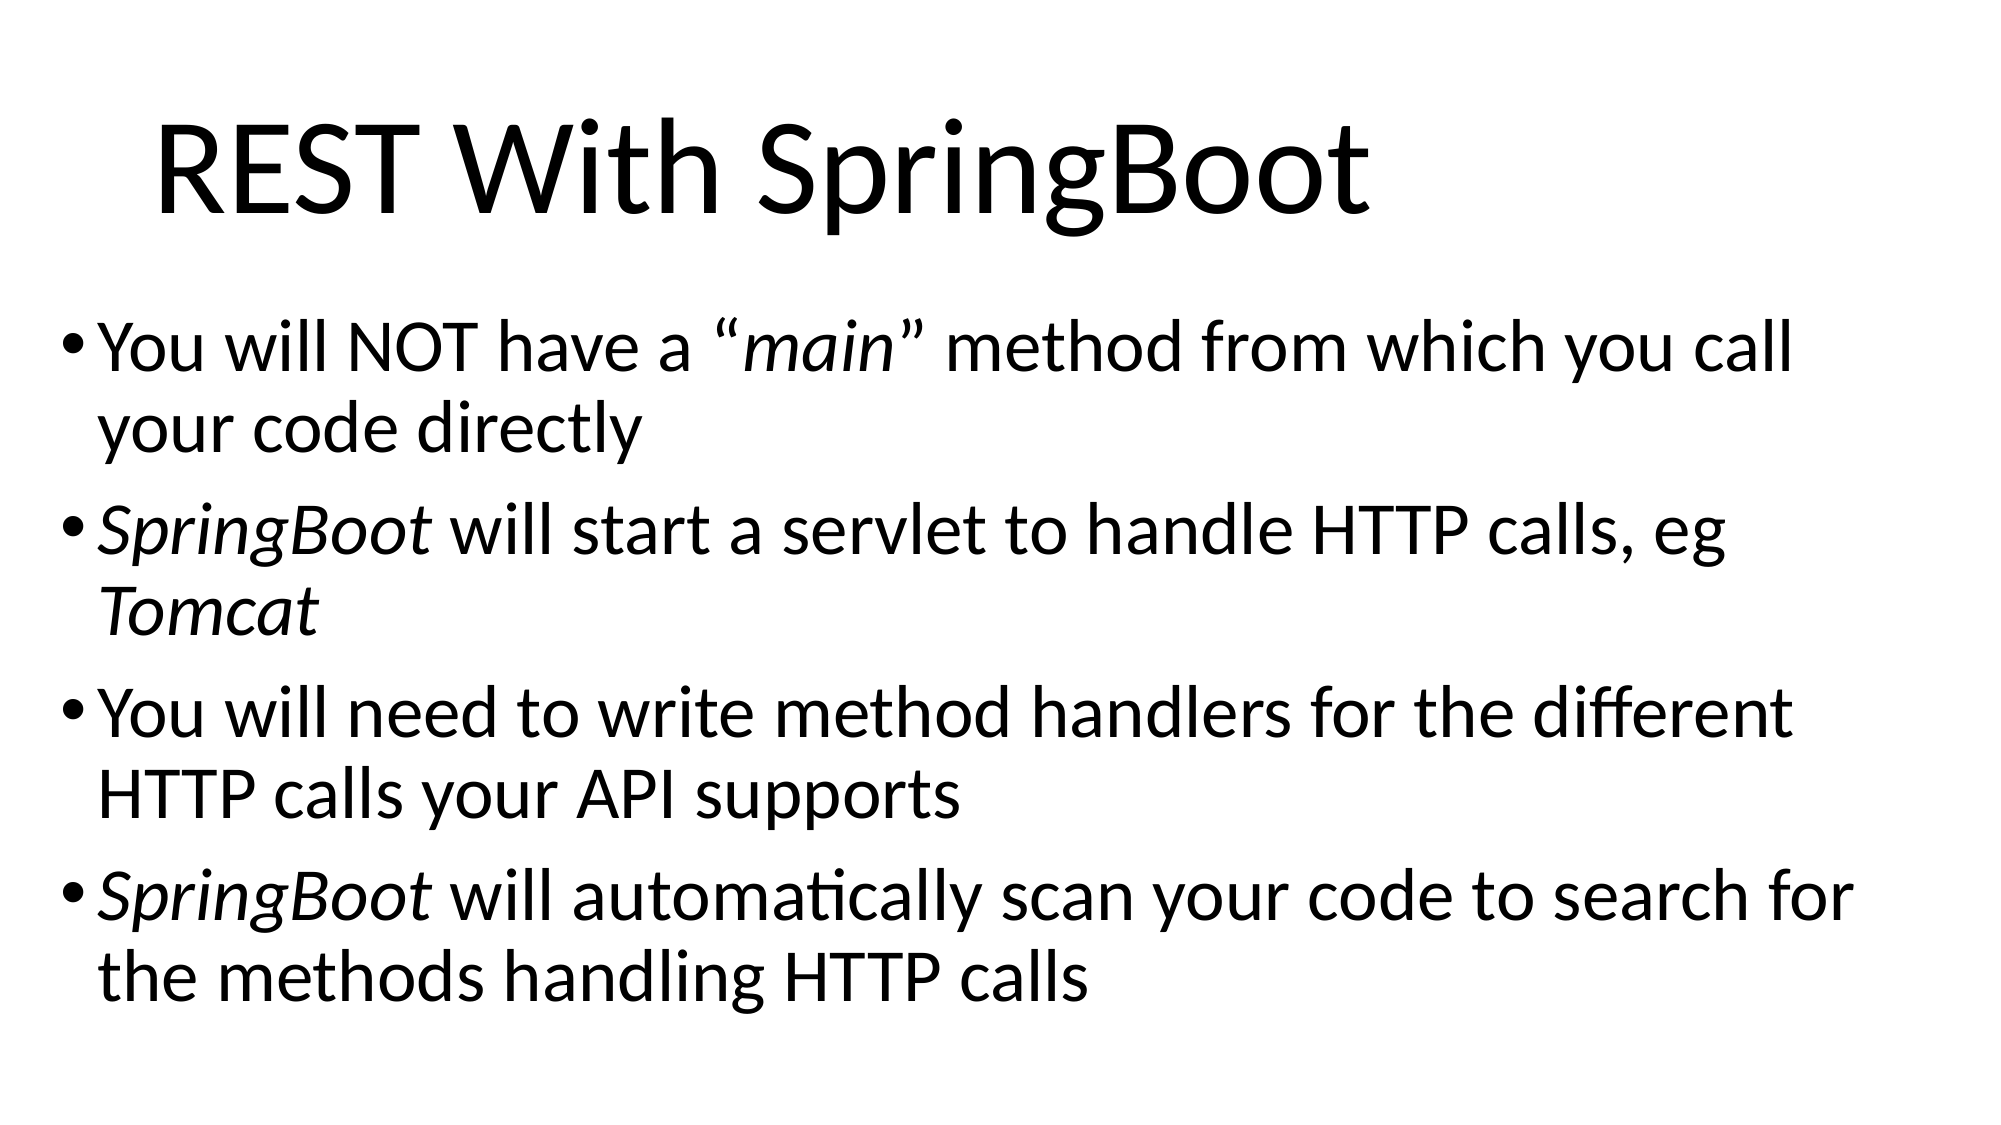

# REST With SpringBoot
You will NOT have a “main” method from which you call your code directly
SpringBoot will start a servlet to handle HTTP calls, eg Tomcat
You will need to write method handlers for the different HTTP calls your API supports
SpringBoot will automatically scan your code to search for the methods handling HTTP calls